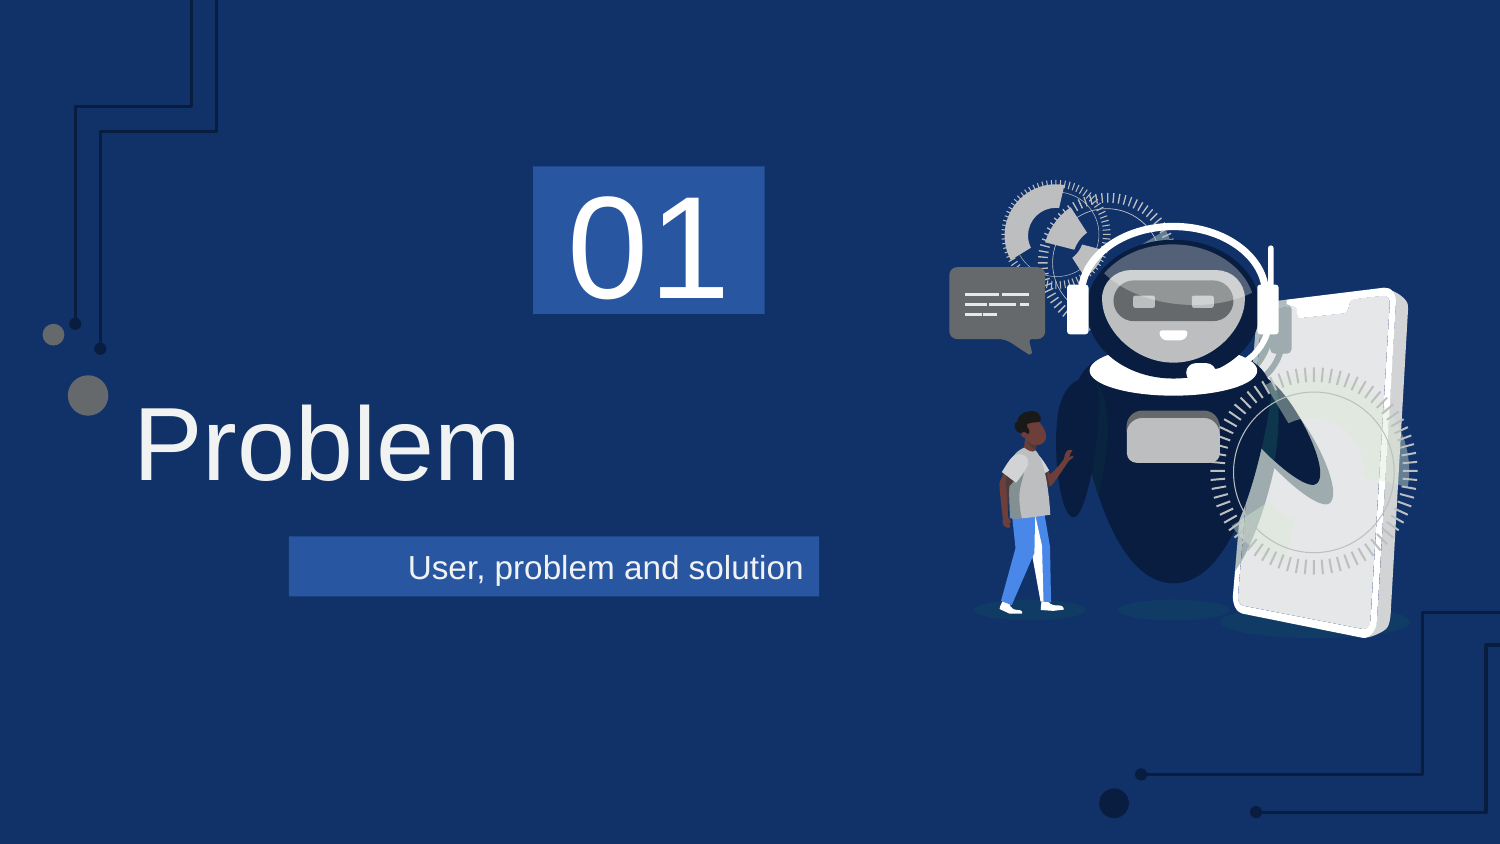

01

Problem
# User, problem and solution